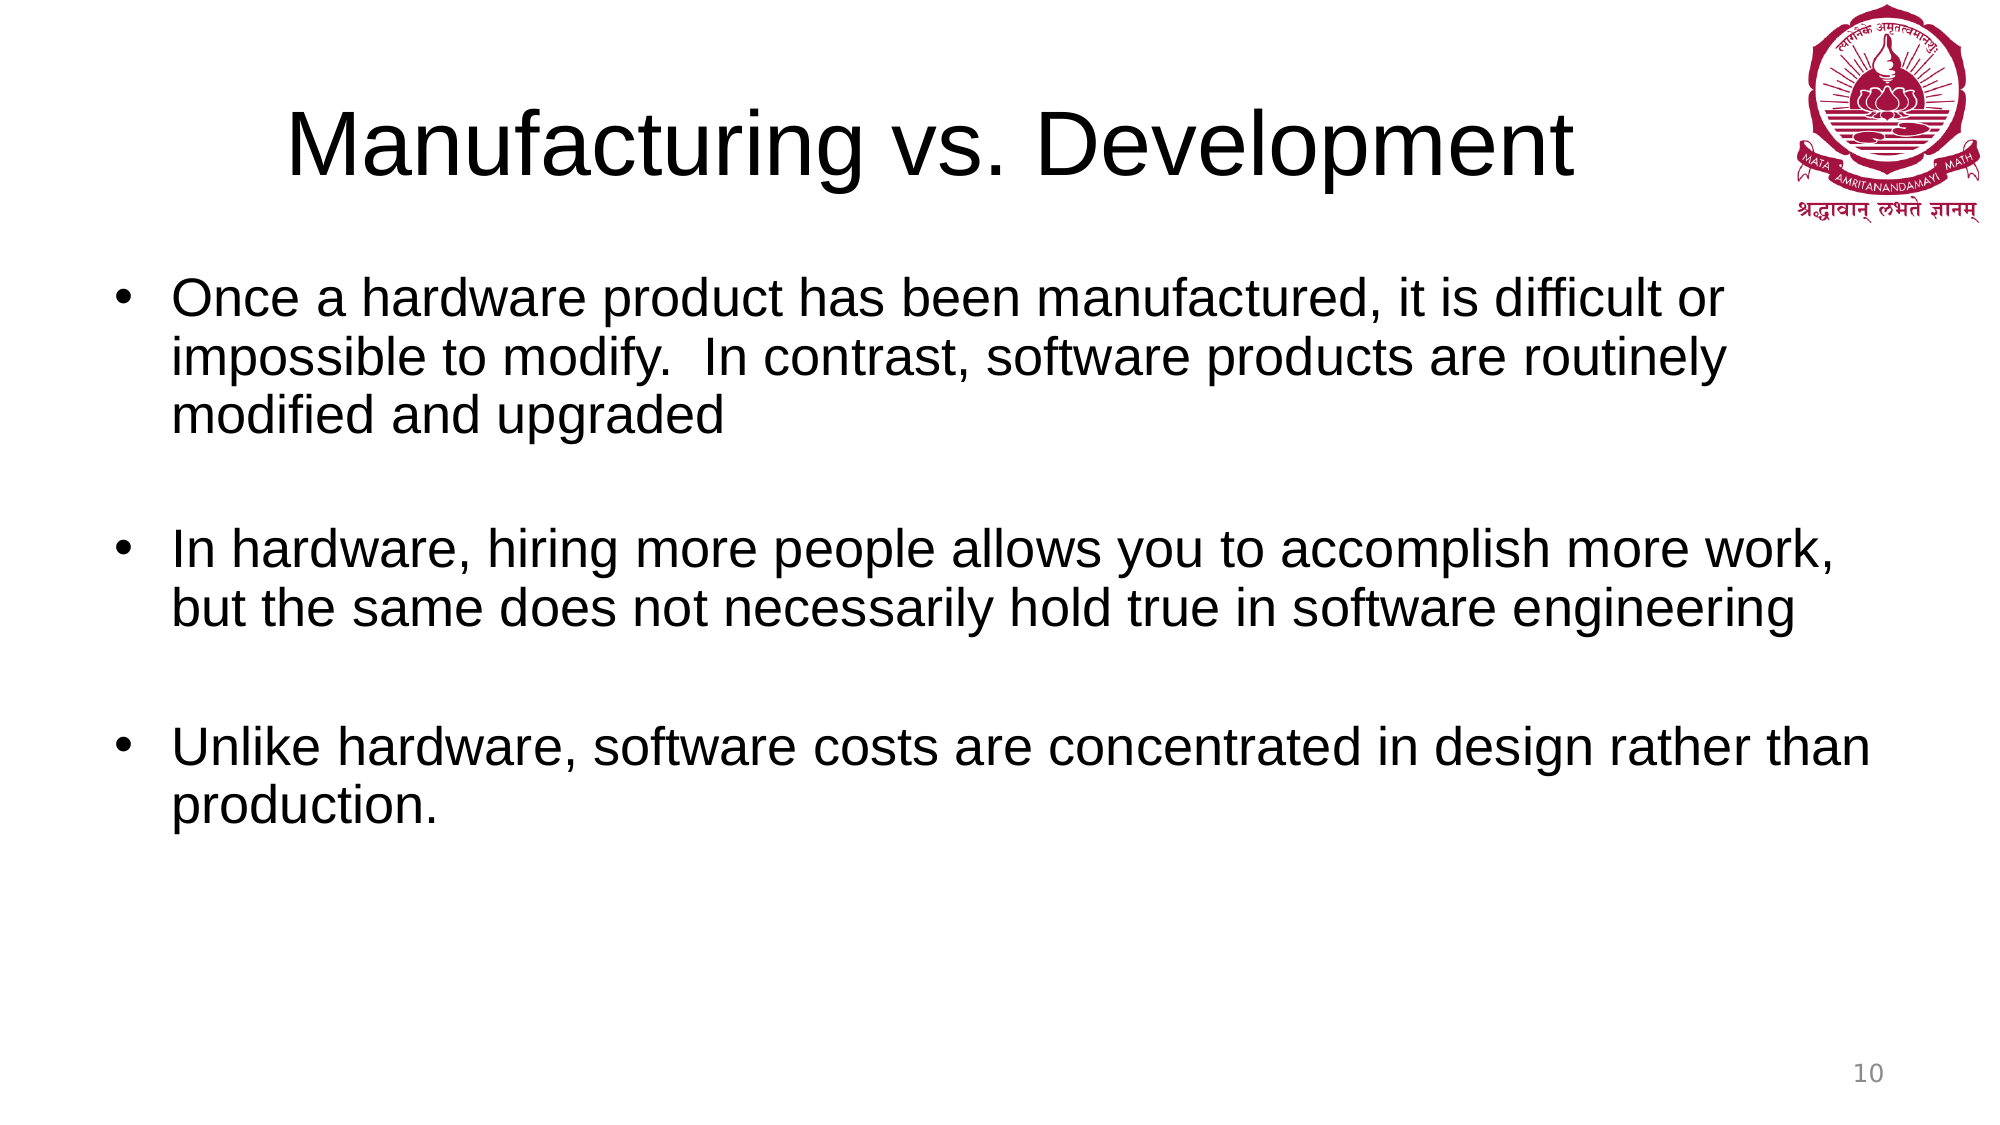

# Manufacturing vs. Development
Once a hardware product has been manufactured, it is difficult or impossible to modify.  In contrast, software products are routinely modified and upgraded
In hardware, hiring more people allows you to accomplish more work, but the same does not necessarily hold true in software engineering

Unlike hardware, software costs are concentrated in design rather than production.

10